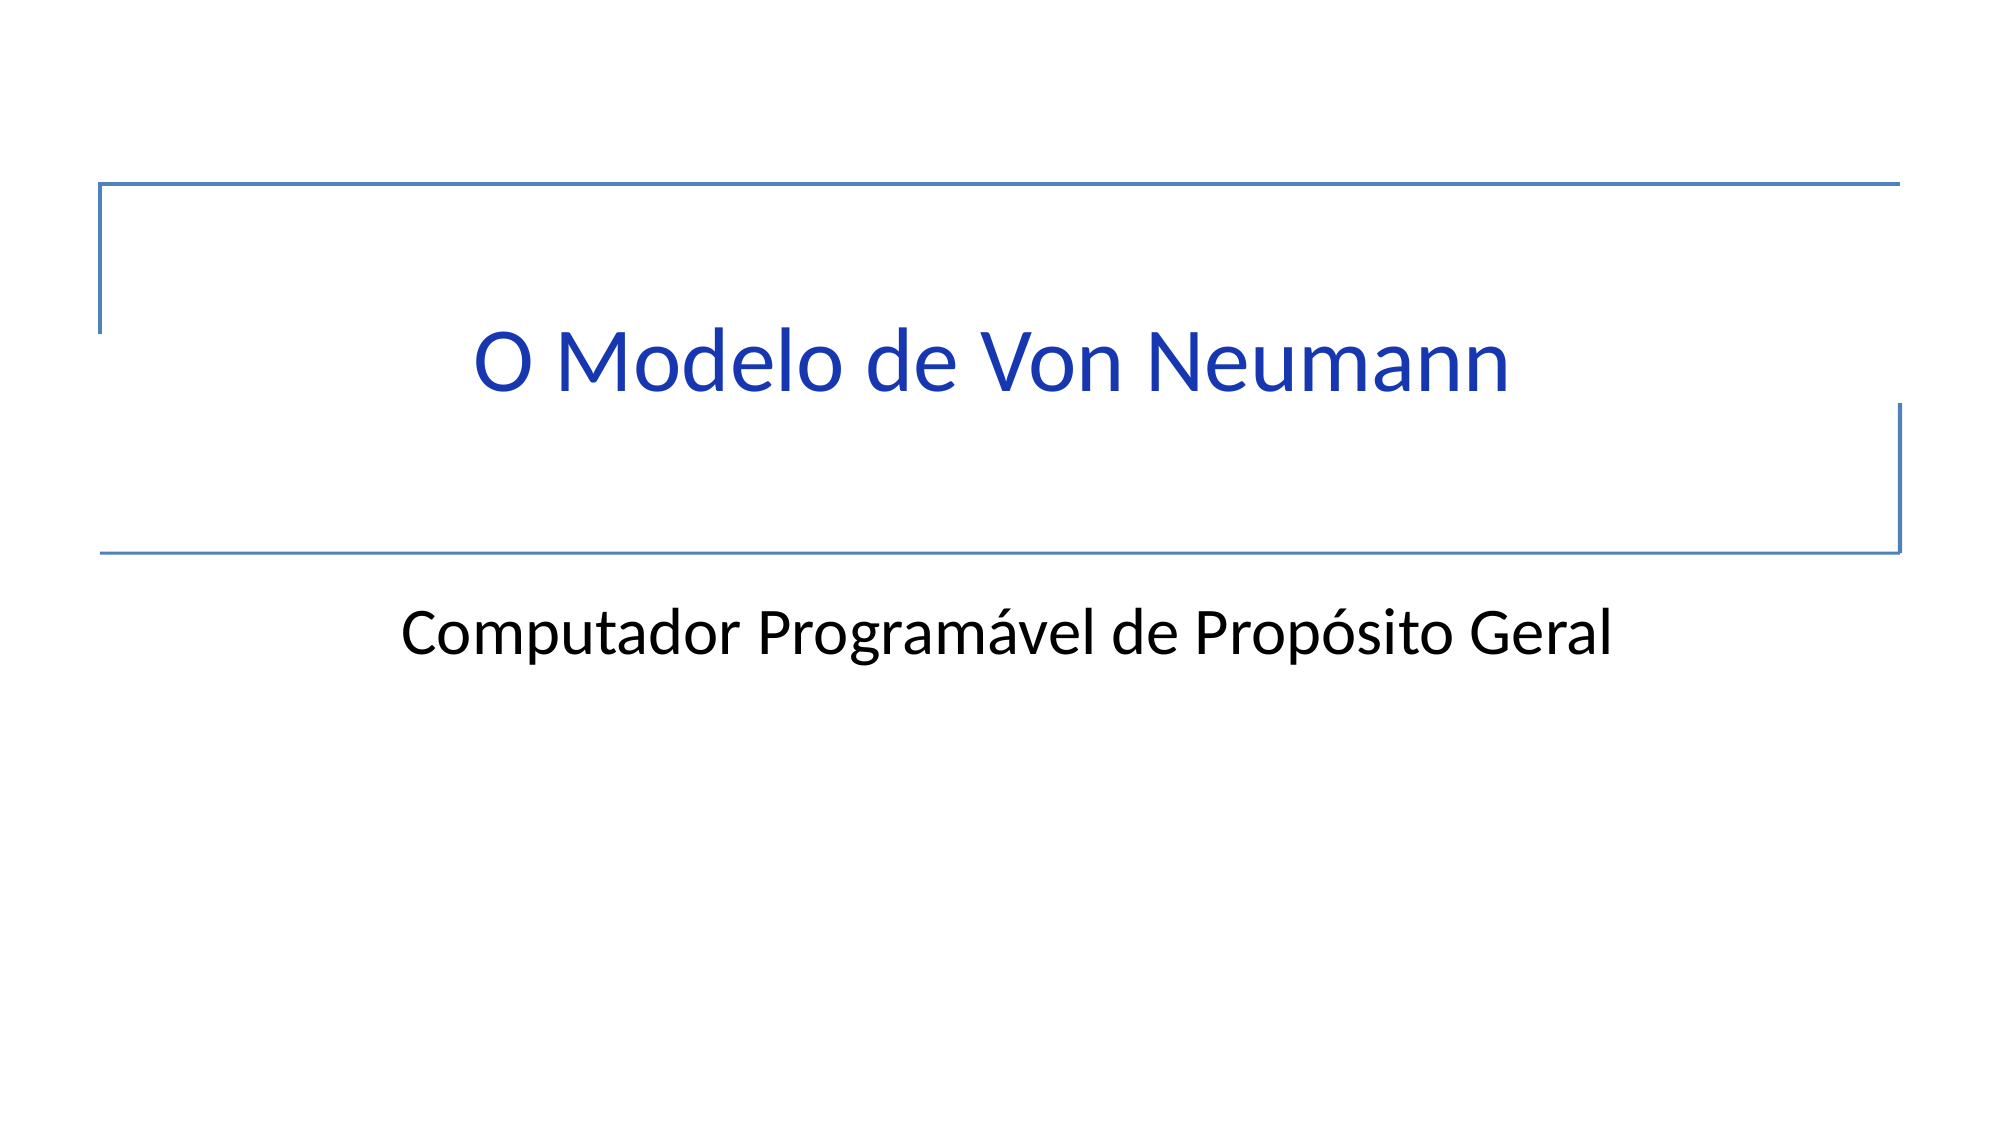

3
# O Modelo de Von Neumann
Computador Programável de Propósito Geral